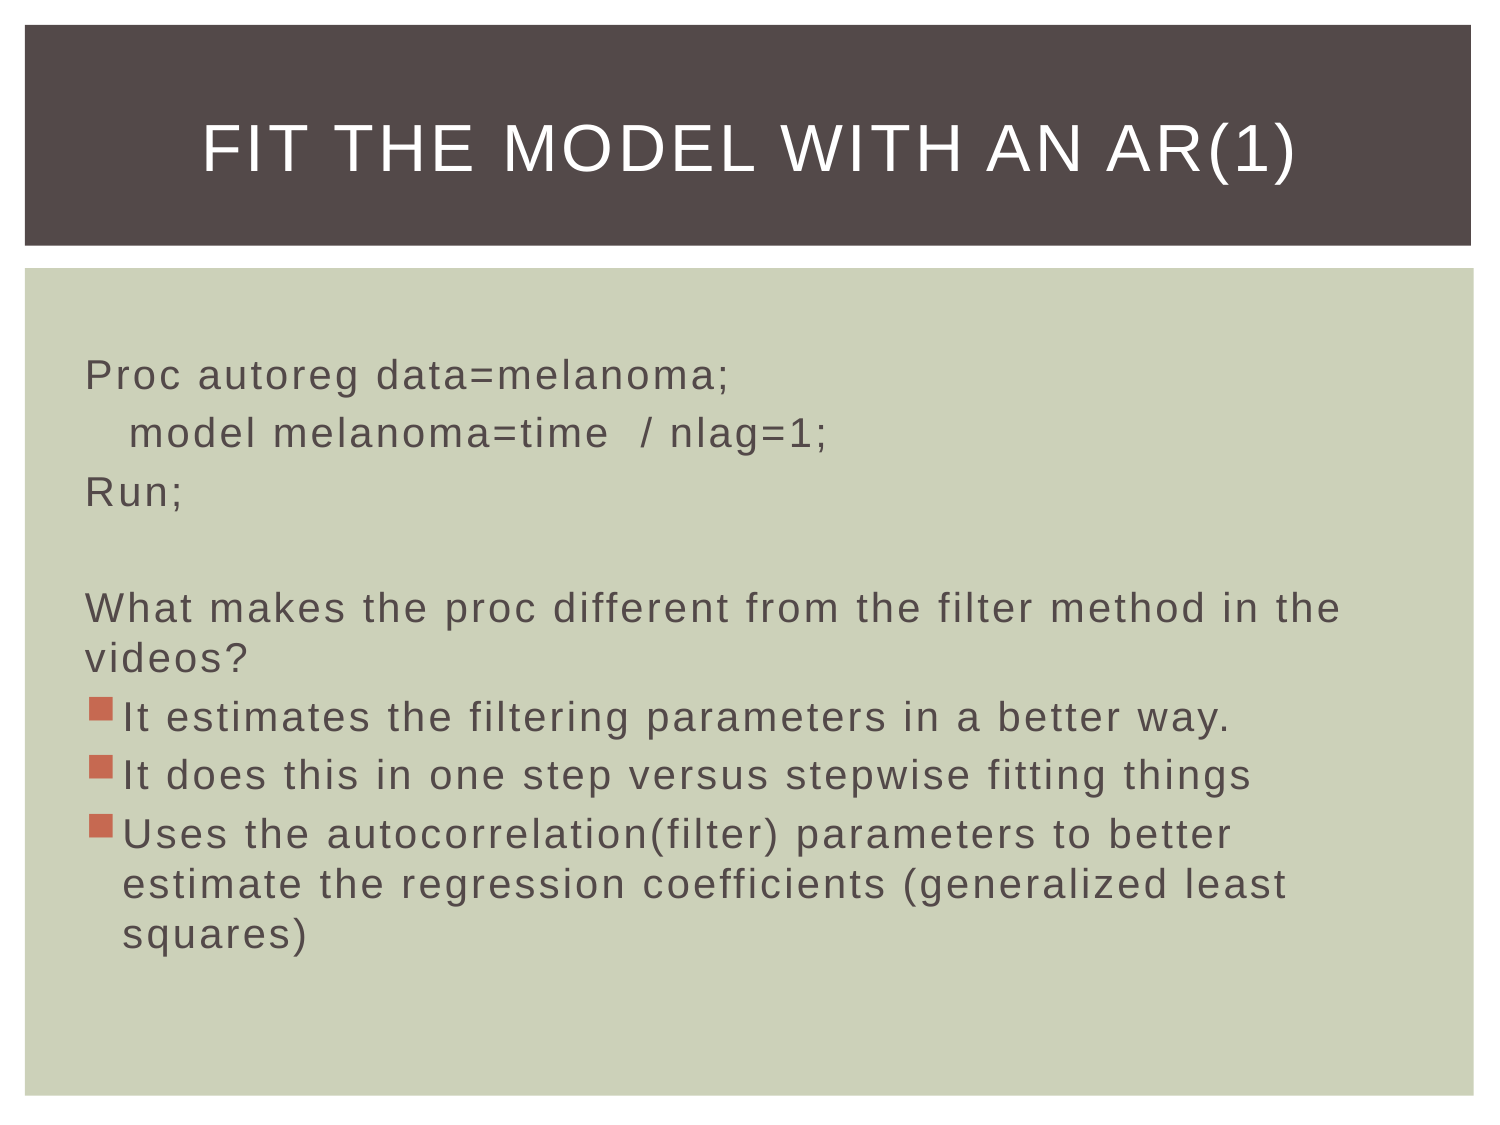

# Fit the Model with an AR(1)

Proc autoreg data=melanoma;
   model melanoma=time  / nlag=1;
Run;

What makes the proc different from the filter method in the videos?
It estimates the filtering parameters in a better way.
It does this in one step versus stepwise fitting things
Uses the autocorrelation(filter) parameters to better estimate the regression coefficients (generalized least squares)